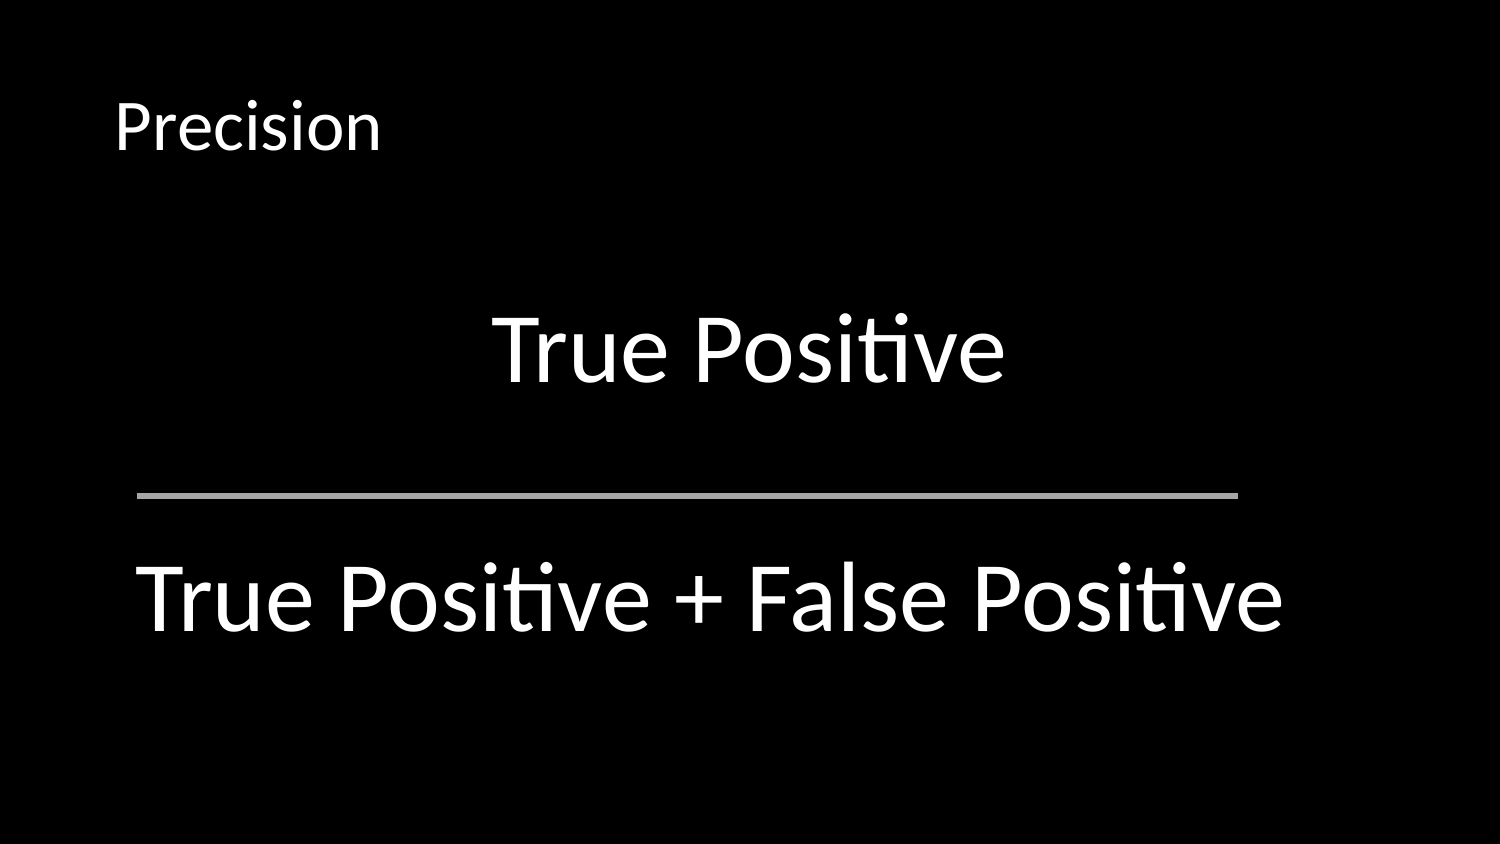

# Precision
True Positive

True Positive + False Positive